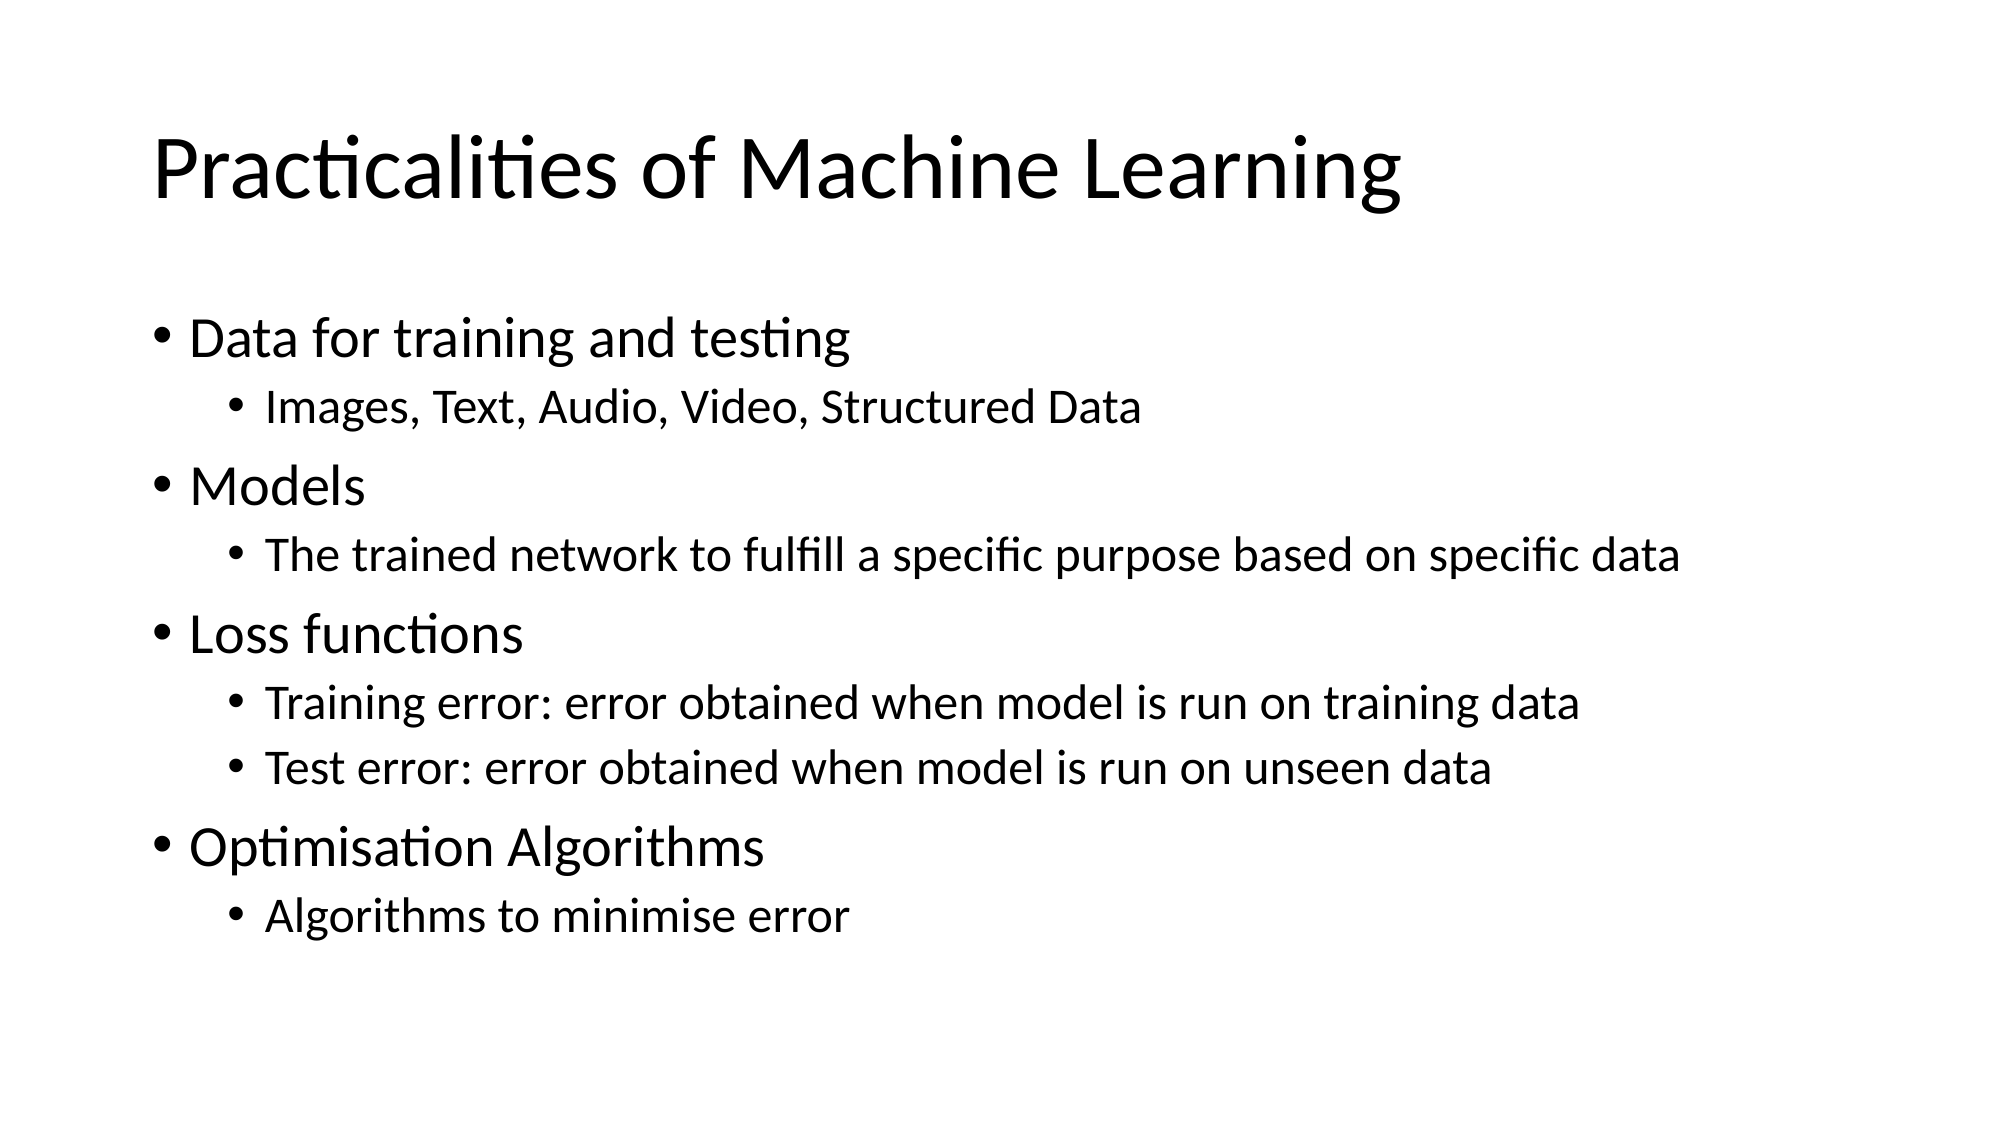

# Practicalities of Machine Learning
Data for training and testing
Images, Text, Audio, Video, Structured Data
Models
The trained network to fulfill a specific purpose based on specific data
Loss functions
Training error: error obtained when model is run on training data
Test error: error obtained when model is run on unseen data
Optimisation Algorithms
Algorithms to minimise error